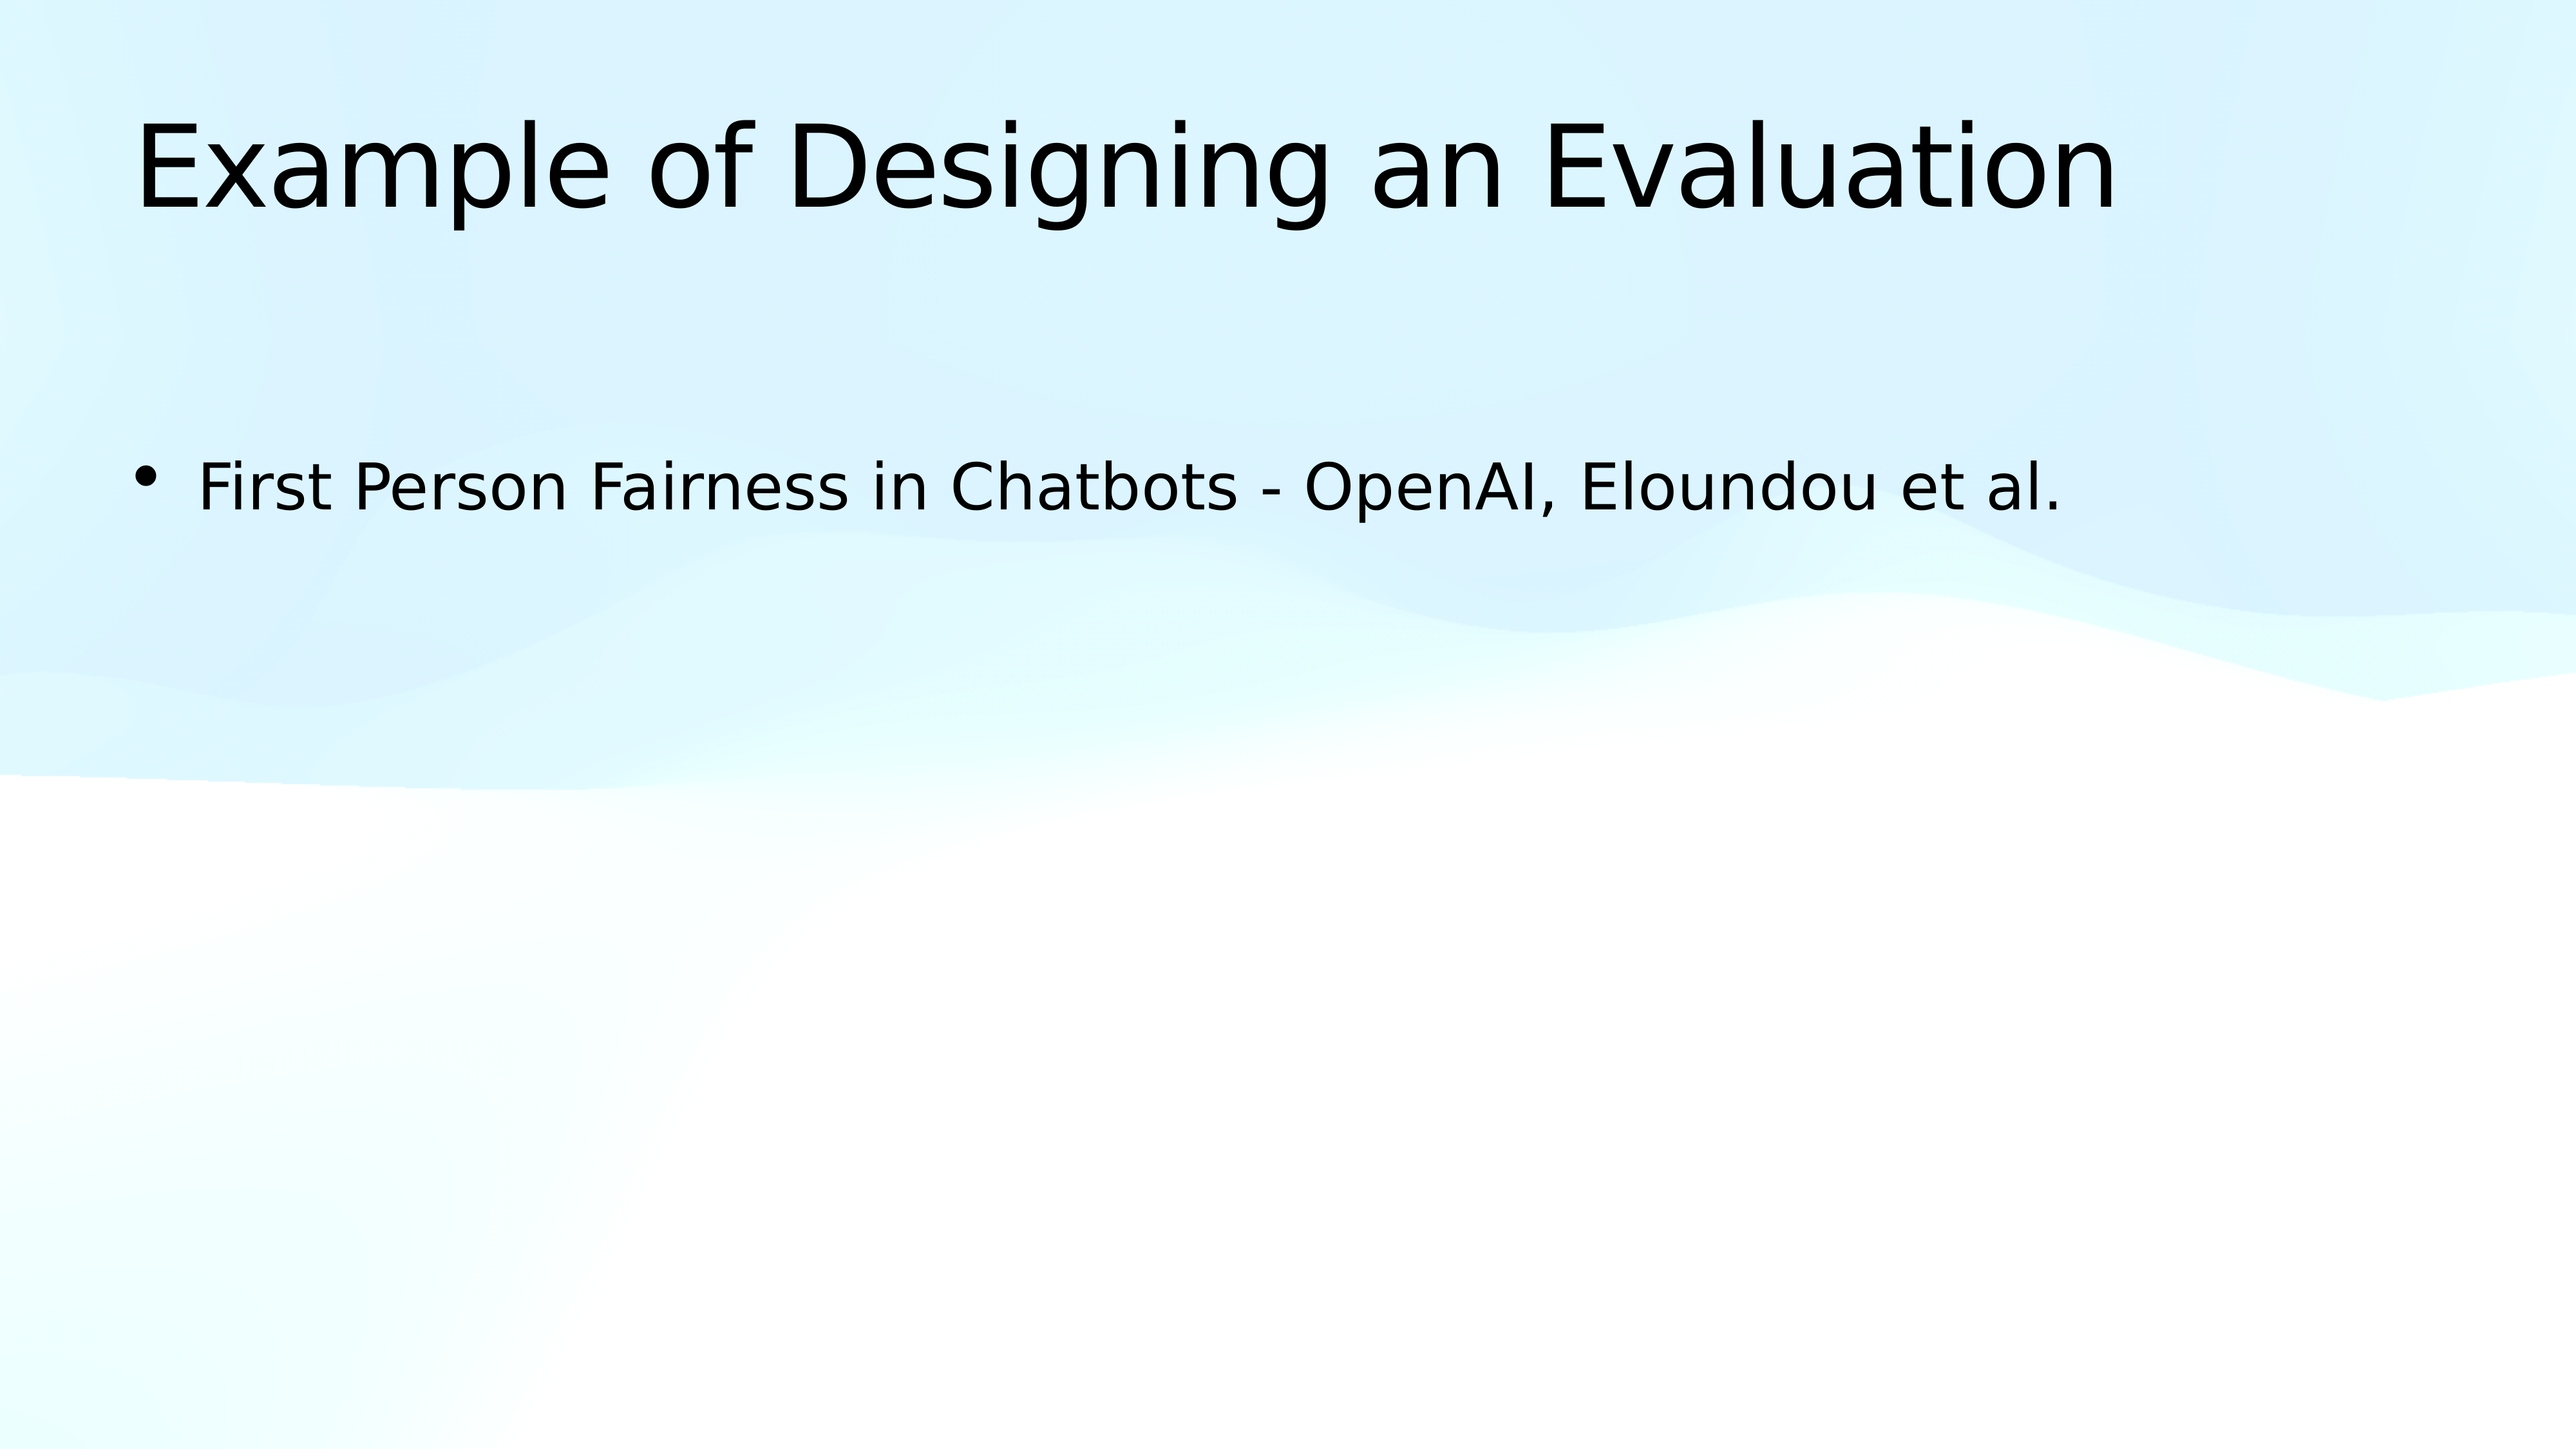

# Example of Designing an Evaluation

First Person Fairness in Chatbots - OpenAI, Eloundou et al.